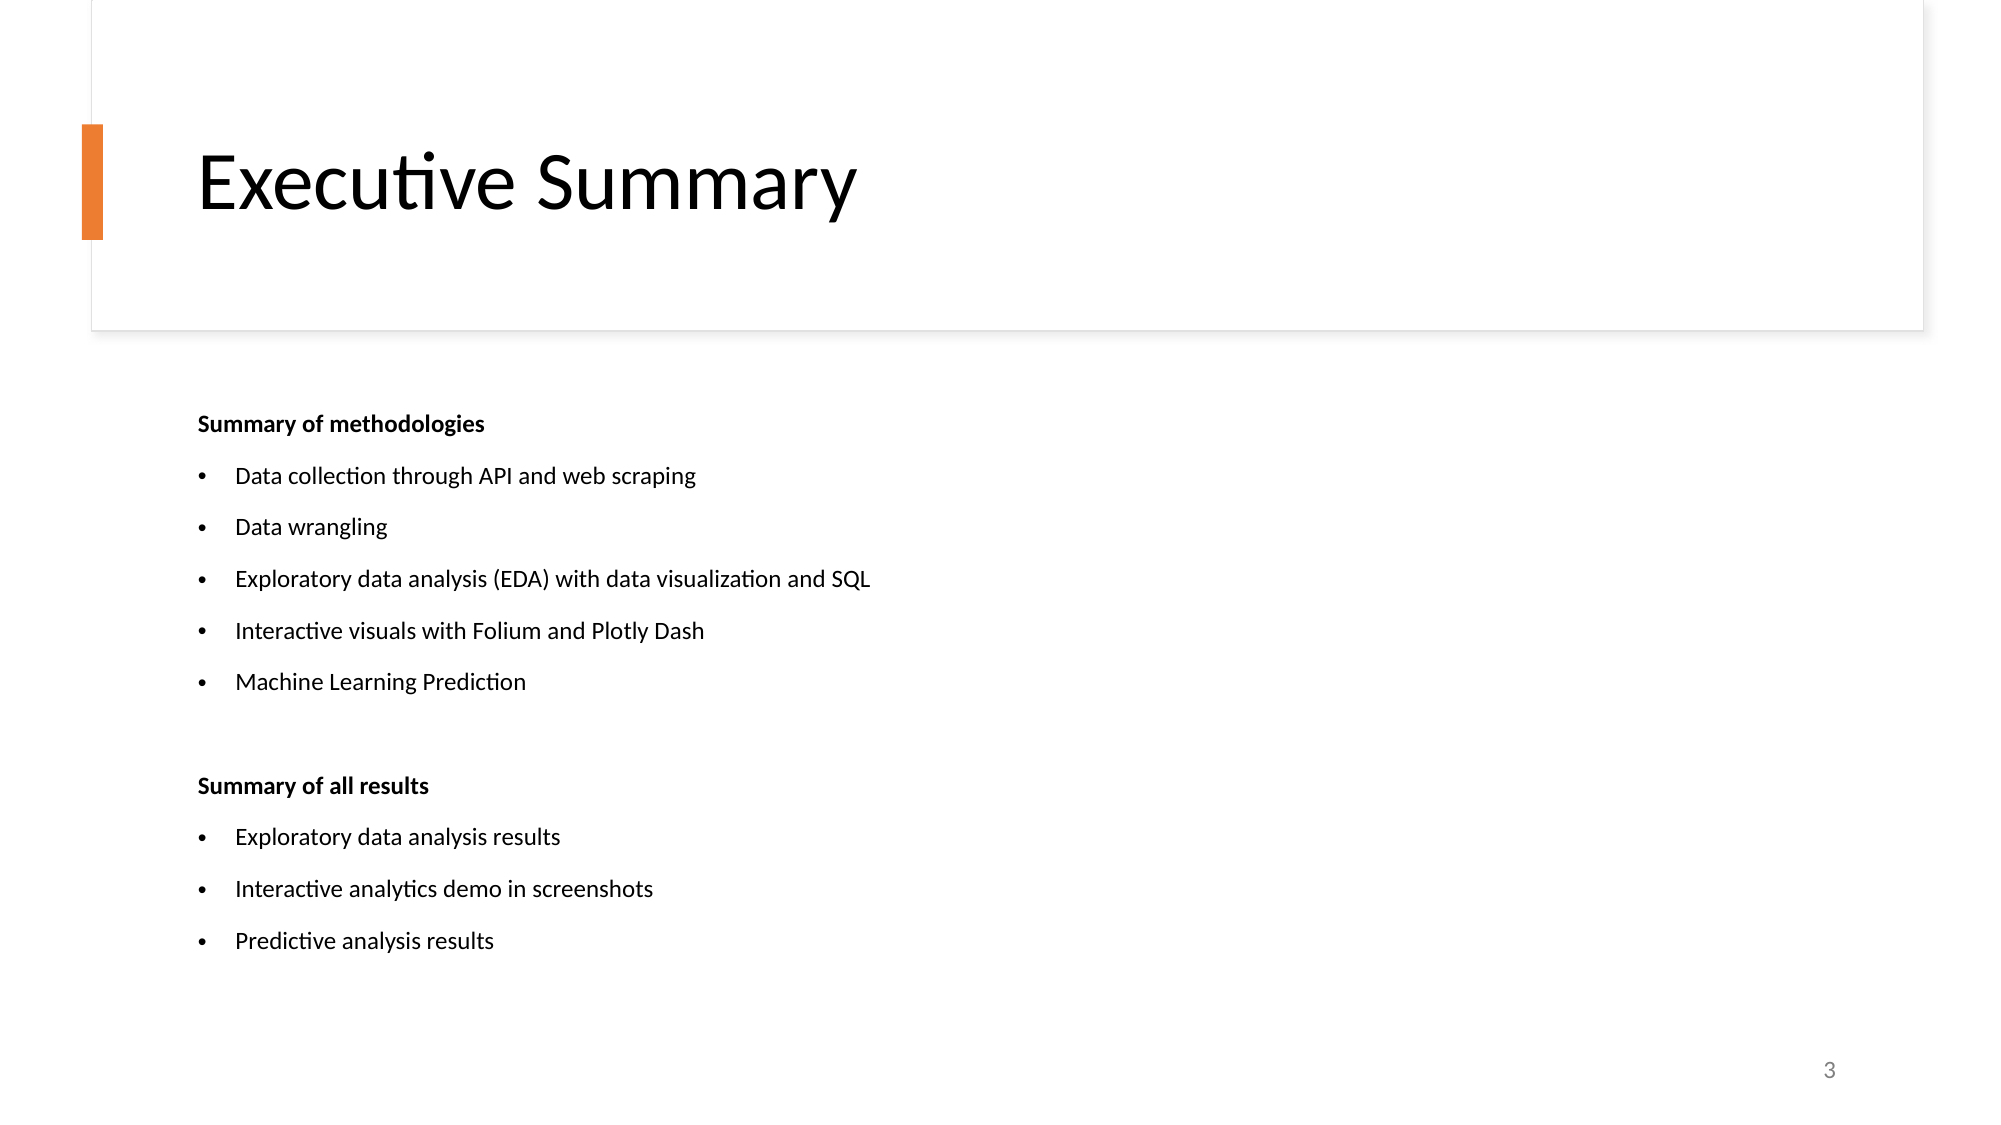

Executive Summary

Summary of methodologies
Data collection through API and web scraping
Data wrangling
Exploratory data analysis (EDA) with data visualization and SQL
Interactive visuals with Folium and Plotly Dash
Machine Learning Prediction

Summary of all results
Exploratory data analysis results
Interactive analytics demo in screenshots
Predictive analysis results

3